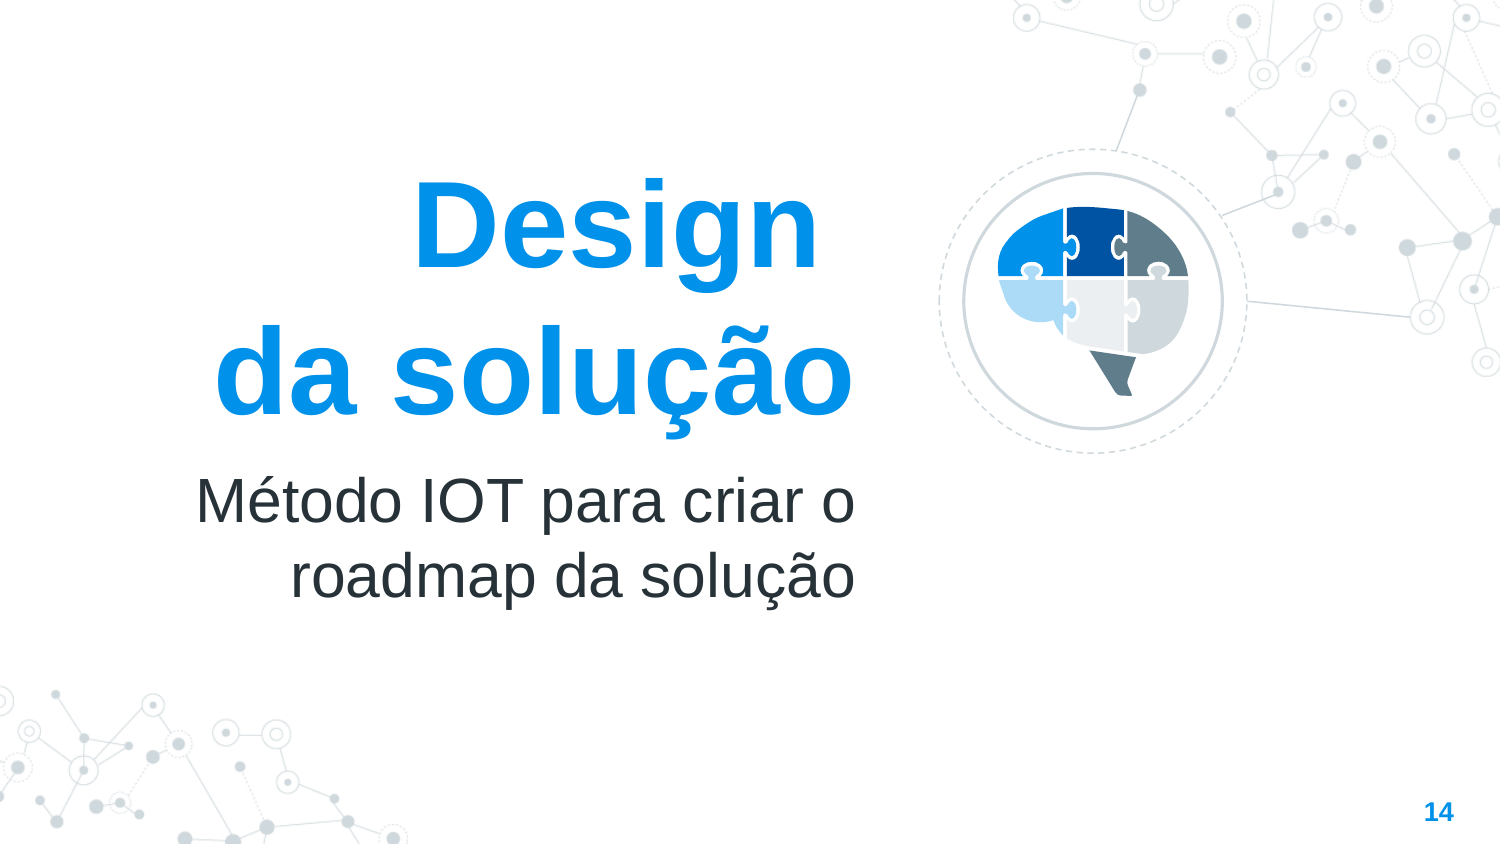

Design
da solução
Método IOT para criar o roadmap da solução
14